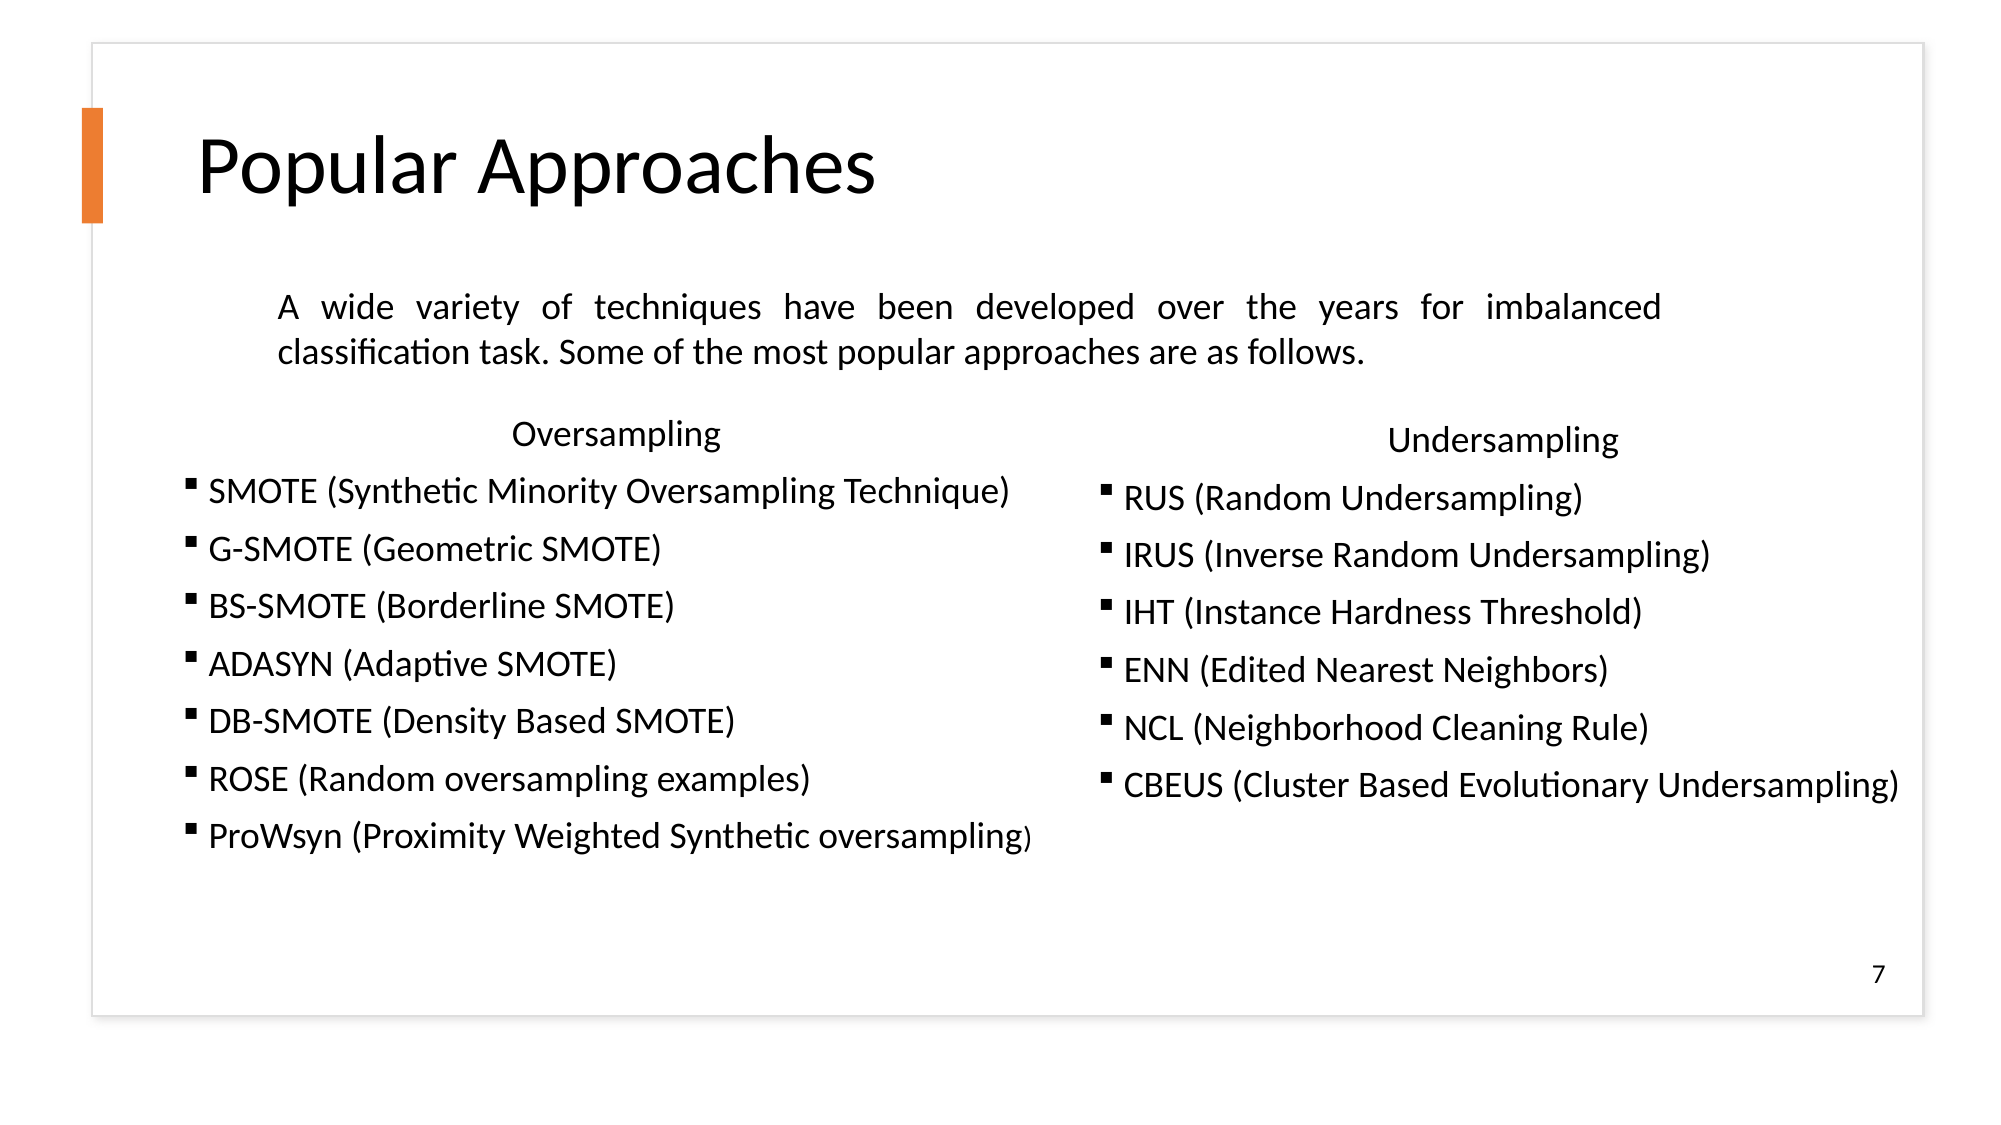

# Popular Approaches

A wide variety of techniques have been developed over the years for imbalanced classification task. Some of the most popular approaches are as follows.
Oversampling
 SMOTE (Synthetic Minority Oversampling Technique)
 G-SMOTE (Geometric SMOTE)
 BS-SMOTE (Borderline SMOTE)
 ADASYN (Adaptive SMOTE)
 DB-SMOTE (Density Based SMOTE)
 ROSE (Random oversampling examples)
 ProWsyn (Proximity Weighted Synthetic oversampling)

Undersampling
 RUS (Random Undersampling)
 IRUS (Inverse Random Undersampling)
 IHT (Instance Hardness Threshold)
 ENN (Edited Nearest Neighbors)
 NCL (Neighborhood Cleaning Rule)
 CBEUS (Cluster Based Evolutionary Undersampling)

7